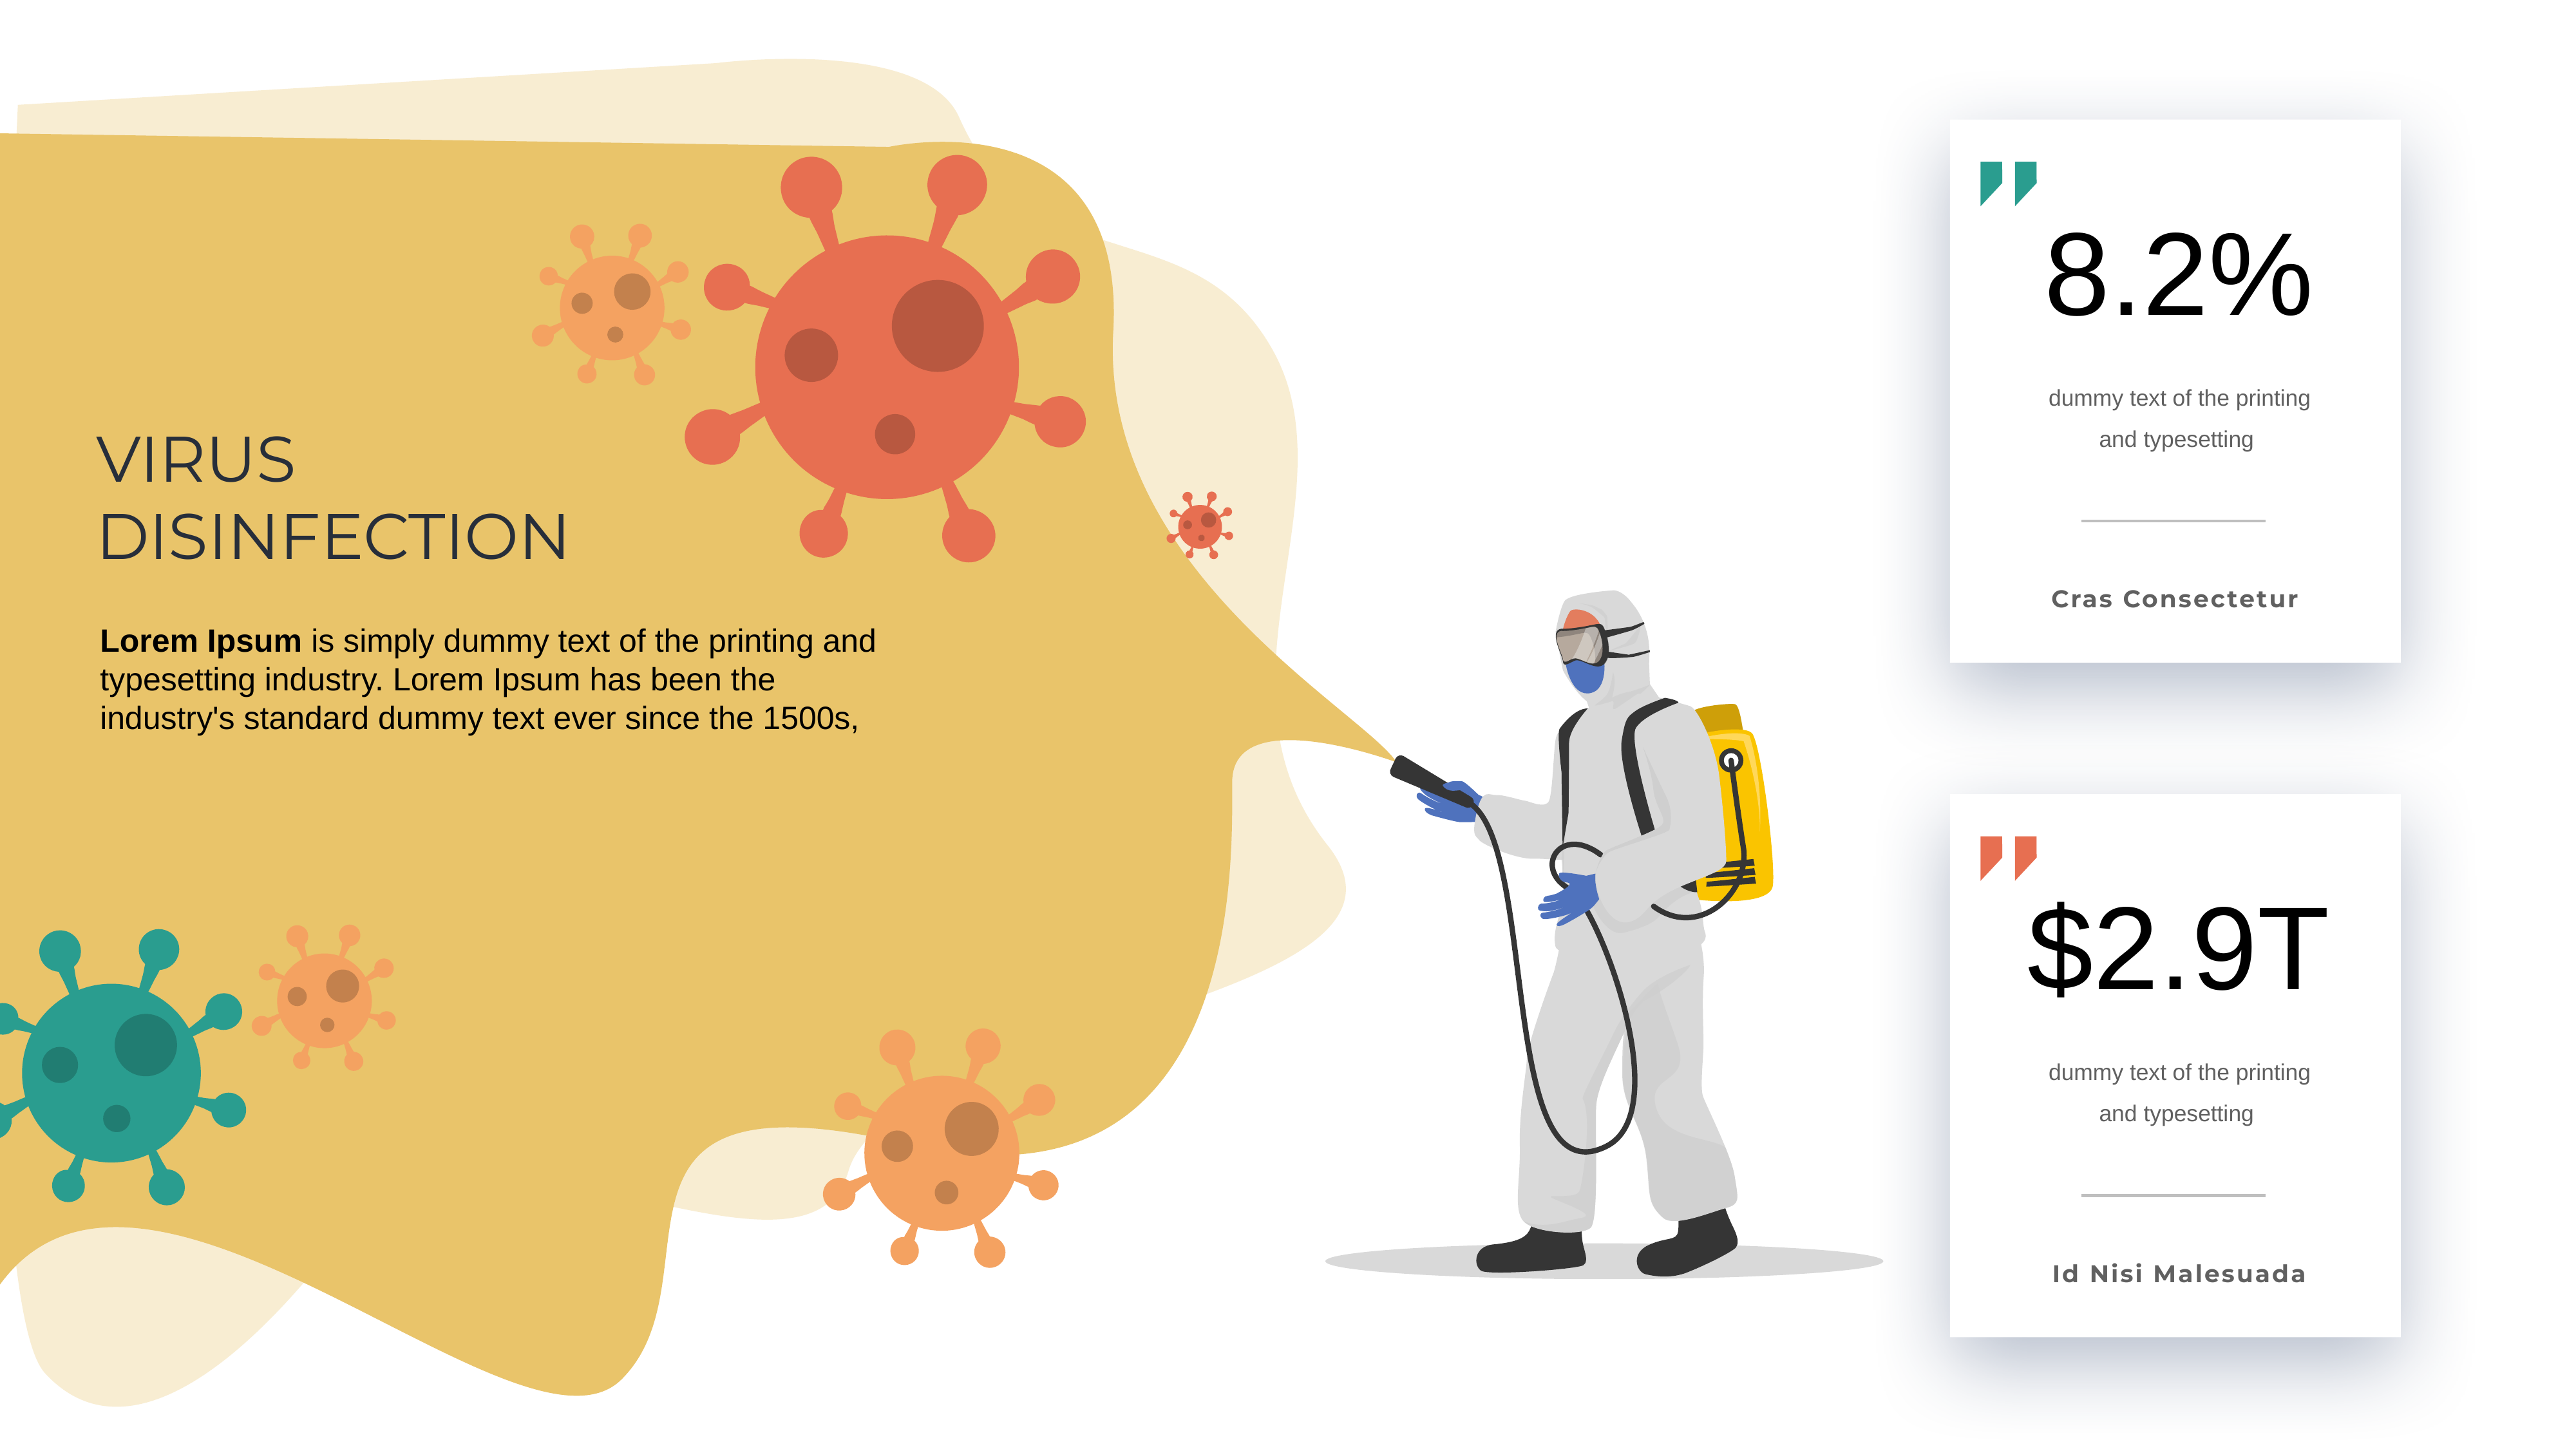

8.2%
dummy text of the printing and typesetting
Cras Consectetur

VIRUS DISINFECTION

Lorem Ipsum is simply dummy text of the printing and typesetting industry. Lorem Ipsum has been the industry's standard dummy text ever since the 1500s,

$2.9T
dummy text of the printing and typesetting
Id Nisi Malesuada